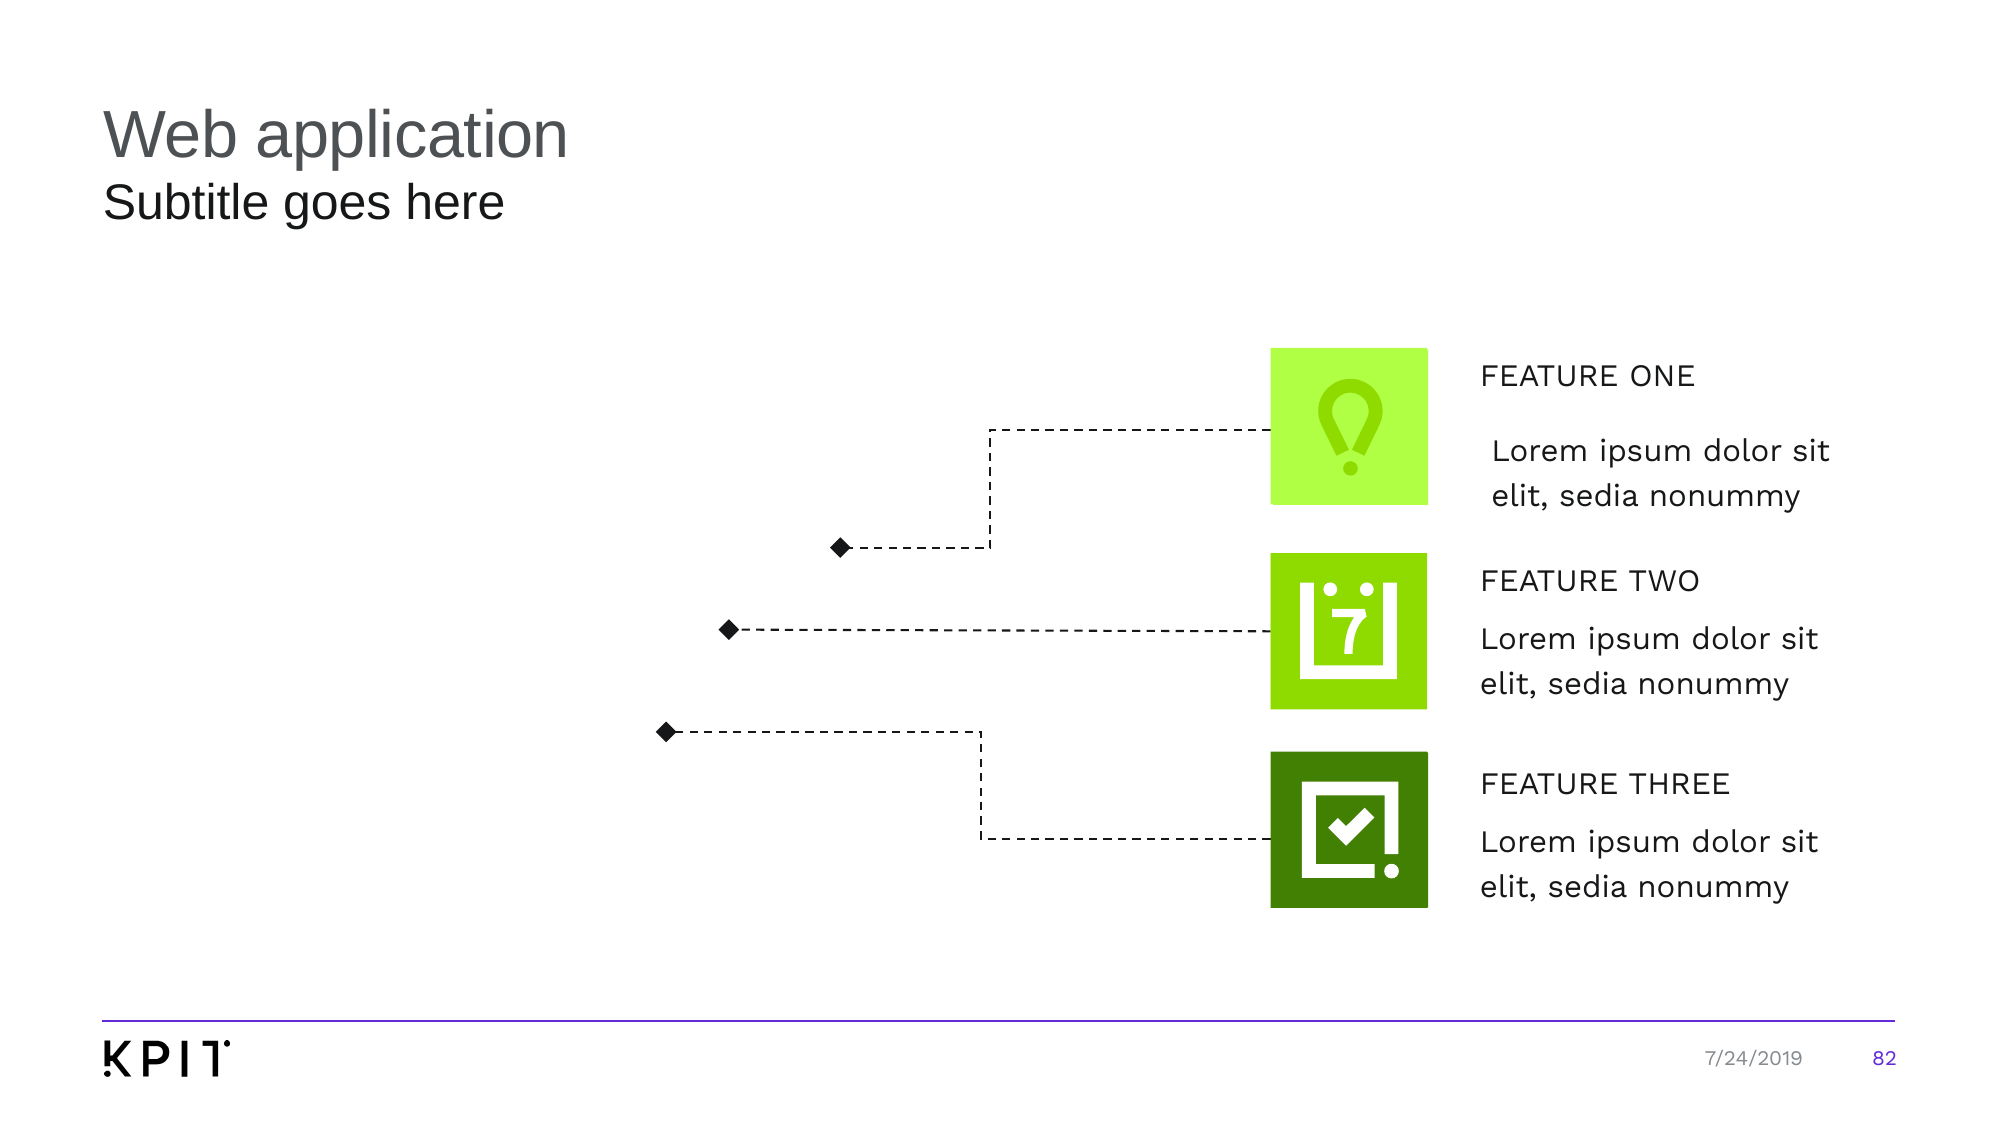

# Web application
Subtitle goes here

FEATURE ONE

Lorem ipsum dolor sit
elit, sedia nonummy

FEATURE TWO

Lorem ipsum dolor sit
elit, sedia nonummy

FEATURE THREE
Lorem ipsum dolor sit
elit, sedia nonummy
82
7/24/2019